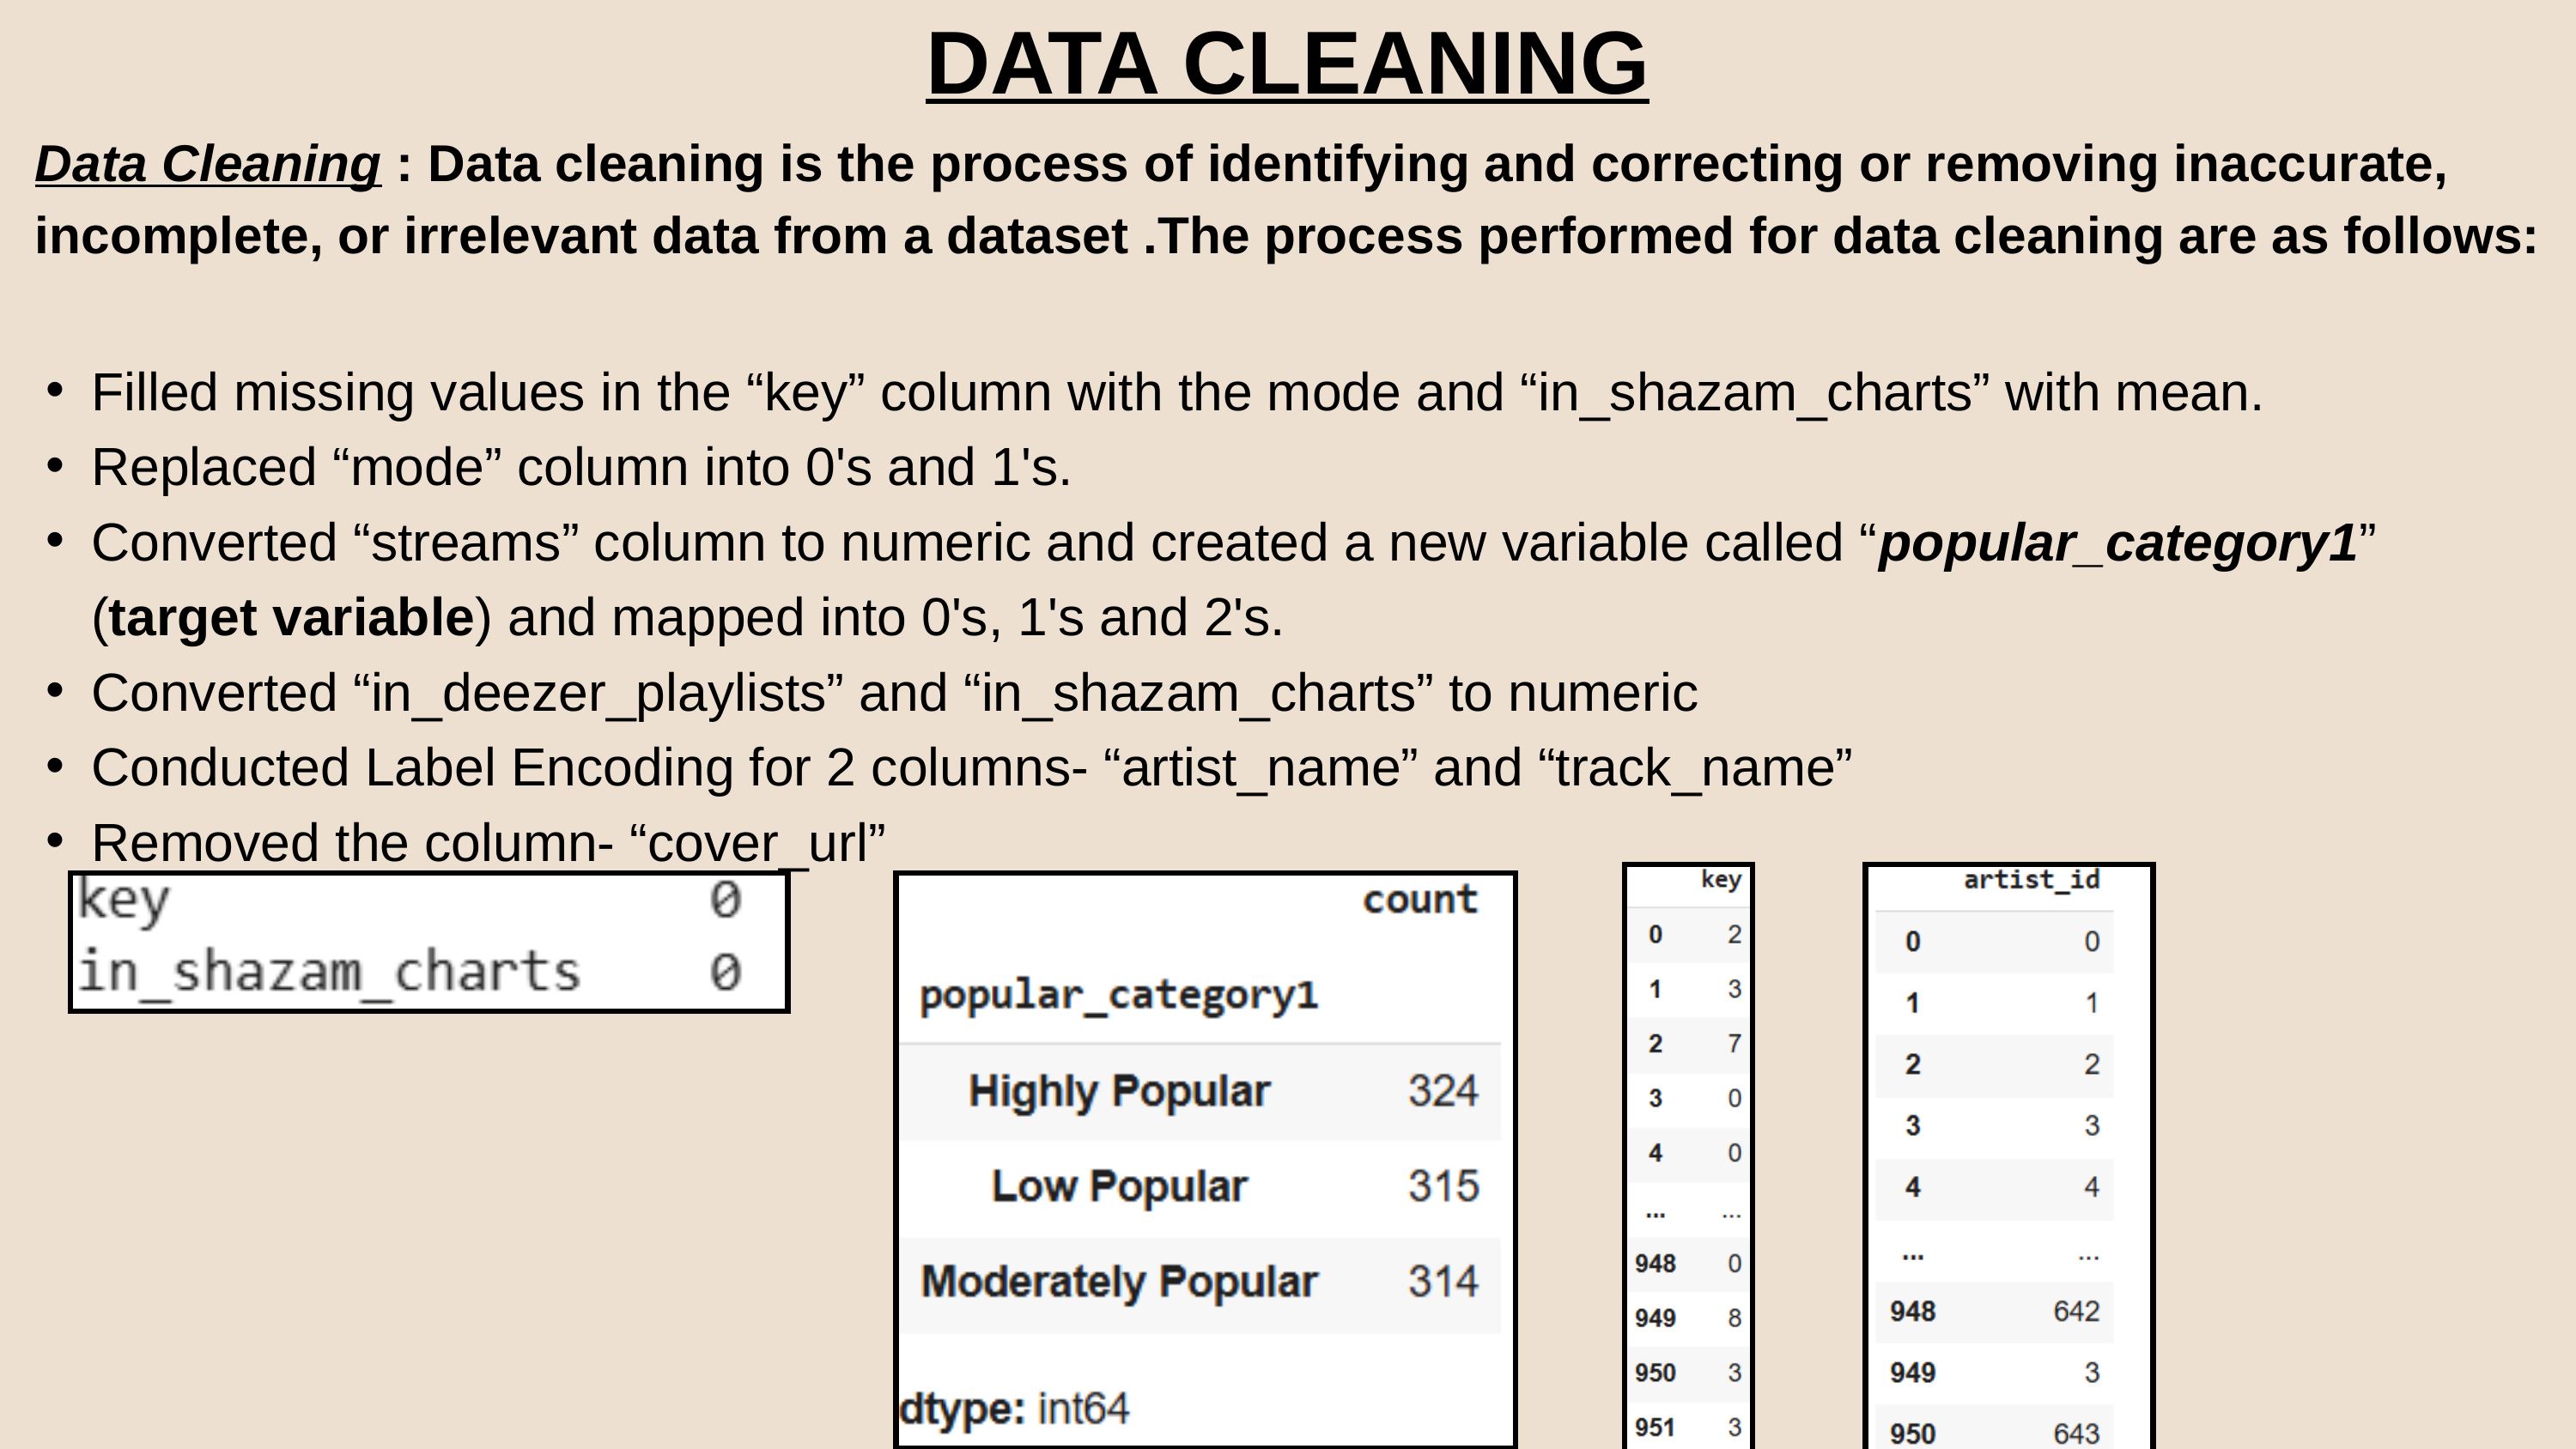

DATA CLEANING
Data Cleaning : Data cleaning is the process of identifying and correcting or removing inaccurate, incomplete, or irrelevant data from a dataset .The process performed for data cleaning are as follows:
Filled missing values in the “key” column with the mode and “in_shazam_charts” with mean.
Replaced “mode” column into 0's and 1's.
Converted “streams” column to numeric and created a new variable called “popular_category1” (target variable) and mapped into 0's, 1's and 2's.
Converted “in_deezer_playlists” and “in_shazam_charts” to numeric
Conducted Label Encoding for 2 columns- “artist_name” and “track_name”
Removed the column- “cover_url”